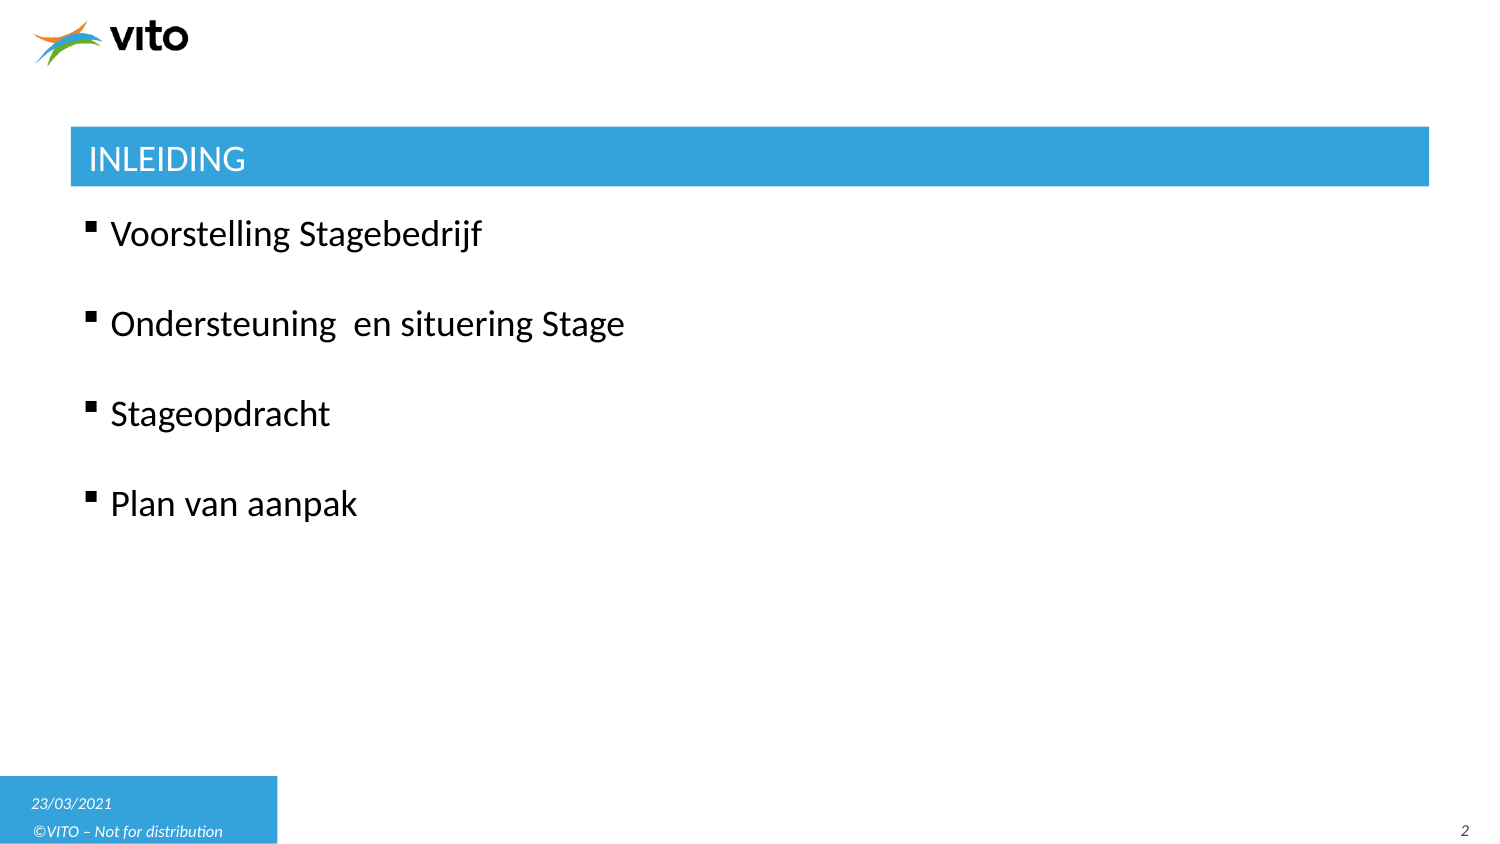

# Inleiding
Voorstelling Stagebedrijf

Ondersteuning  en situering Stage

Stageopdracht

Plan van aanpak

23/03/2021
2
©VITO – Not for distribution